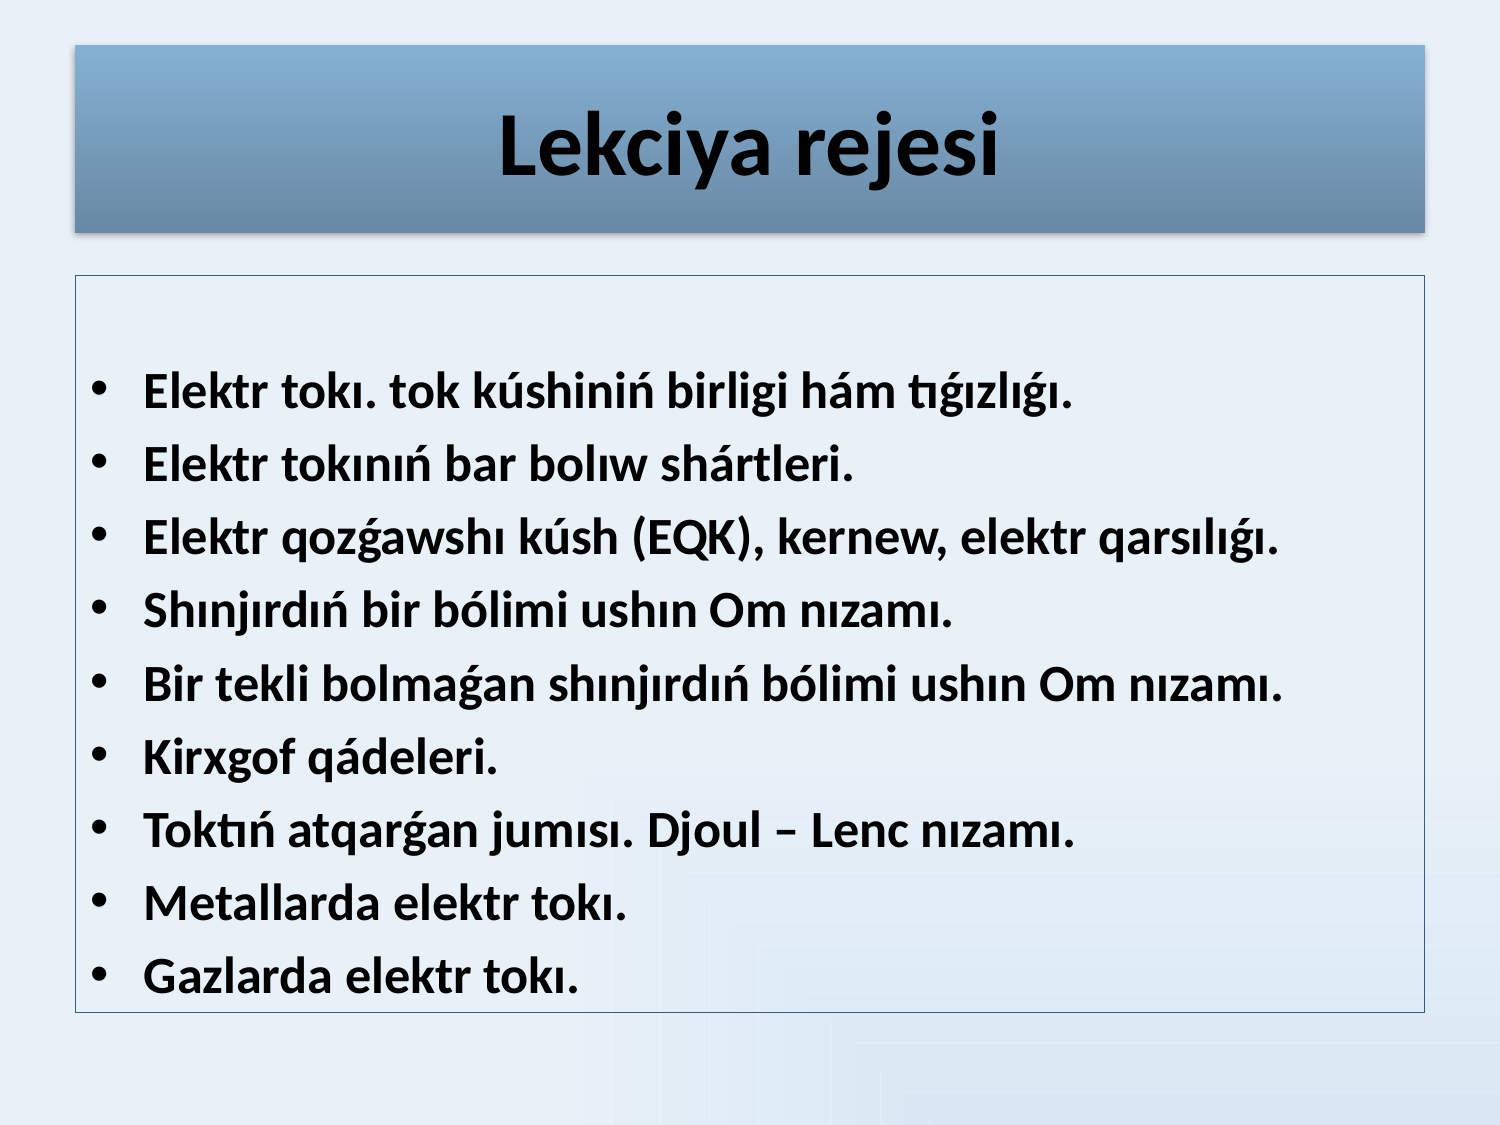

# Lekciya rejesi

Elektr tokı. tok kúshiniń birligi hám tıǵızlıǵı.
Elektr tokınıń bar bolıw shártleri.
Elektr qozǵawshı kúsh (EQK), kernew, elektr qarsılıǵı.
Shınjırdıń bir bólimi ushın Om nızamı.
Bir tekli bolmaǵan shınjırdıń bólimi ushın Om nızamı.
Kirxgof qádeleri.
Toktıń atqarǵan jumısı. Djoul – Lenc nızamı.
Metallarda elektr tokı.
Gazlarda elektr tokı.